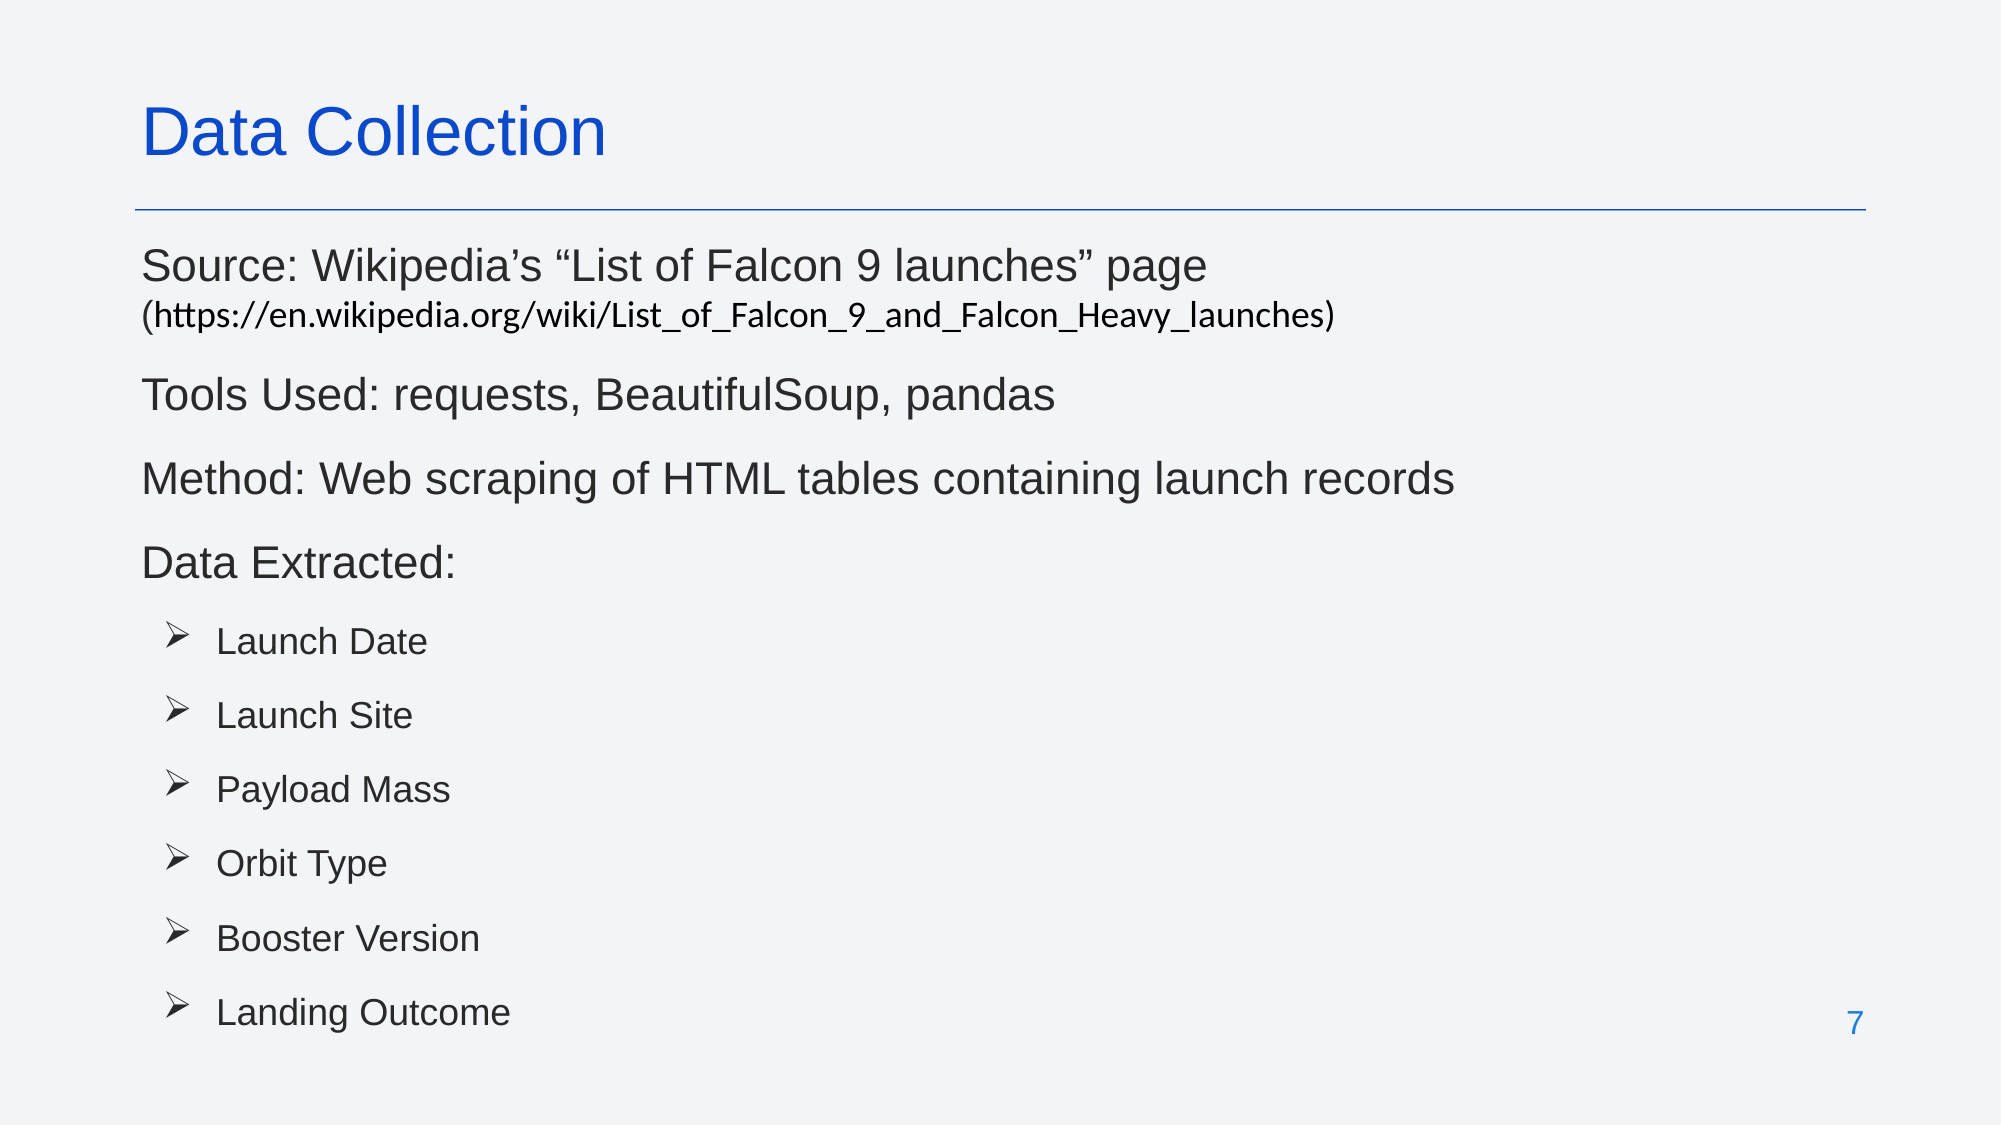

Data Collection
Source: Wikipedia’s “List of Falcon 9 launches” page (https://en.wikipedia.org/wiki/List_of_Falcon_9_and_Falcon_Heavy_launches)
Tools Used: requests, BeautifulSoup, pandas
Method: Web scraping of HTML tables containing launch records
Data Extracted:
Launch Date
Launch Site
Payload Mass
Orbit Type
Booster Version
Landing Outcome
7